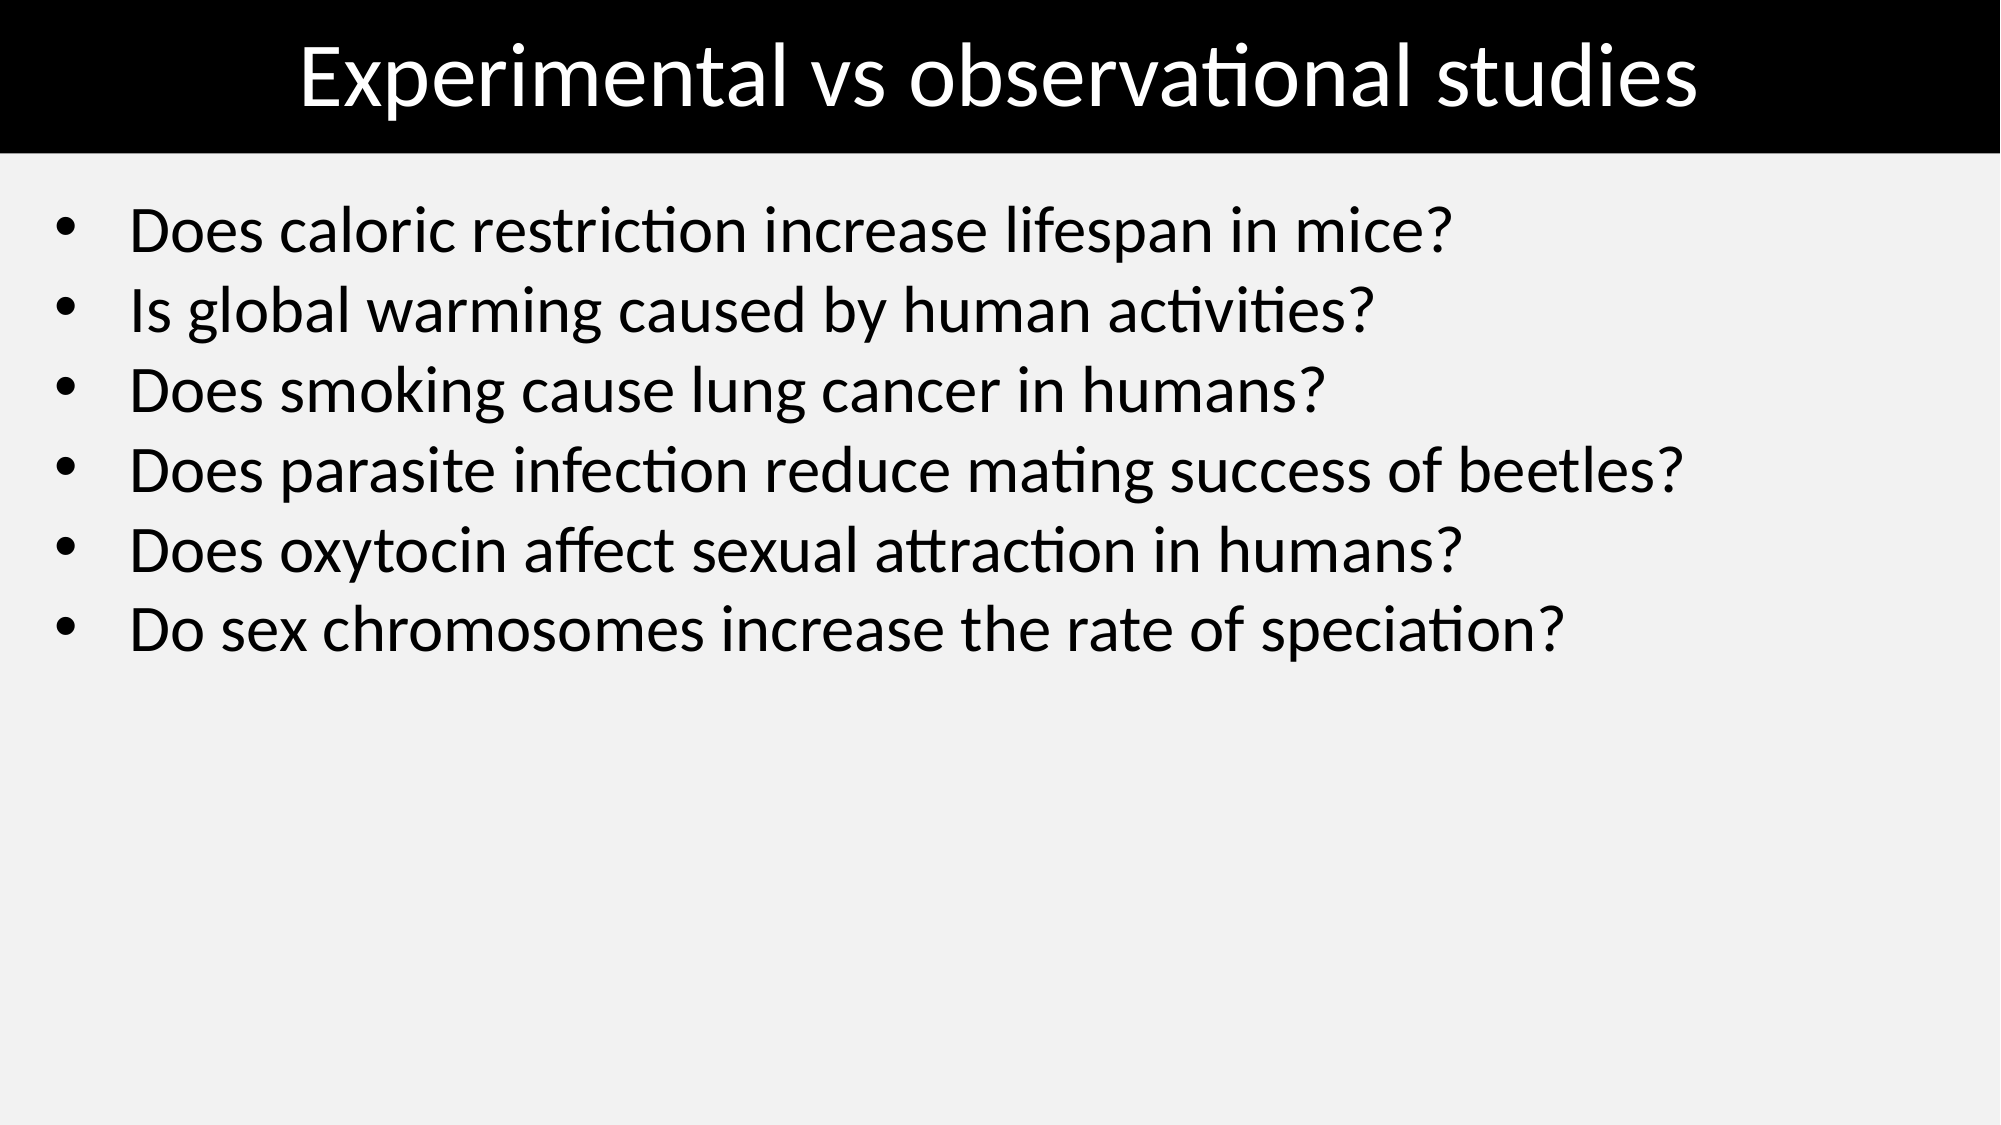

# Experimental vs observational studies
Does caloric restriction increase lifespan in mice?
Is global warming caused by human activities?
Does smoking cause lung cancer in humans?
Does parasite infection reduce mating success of beetles?
Does oxytocin affect sexual attraction in humans?
Do sex chromosomes increase the rate of speciation?